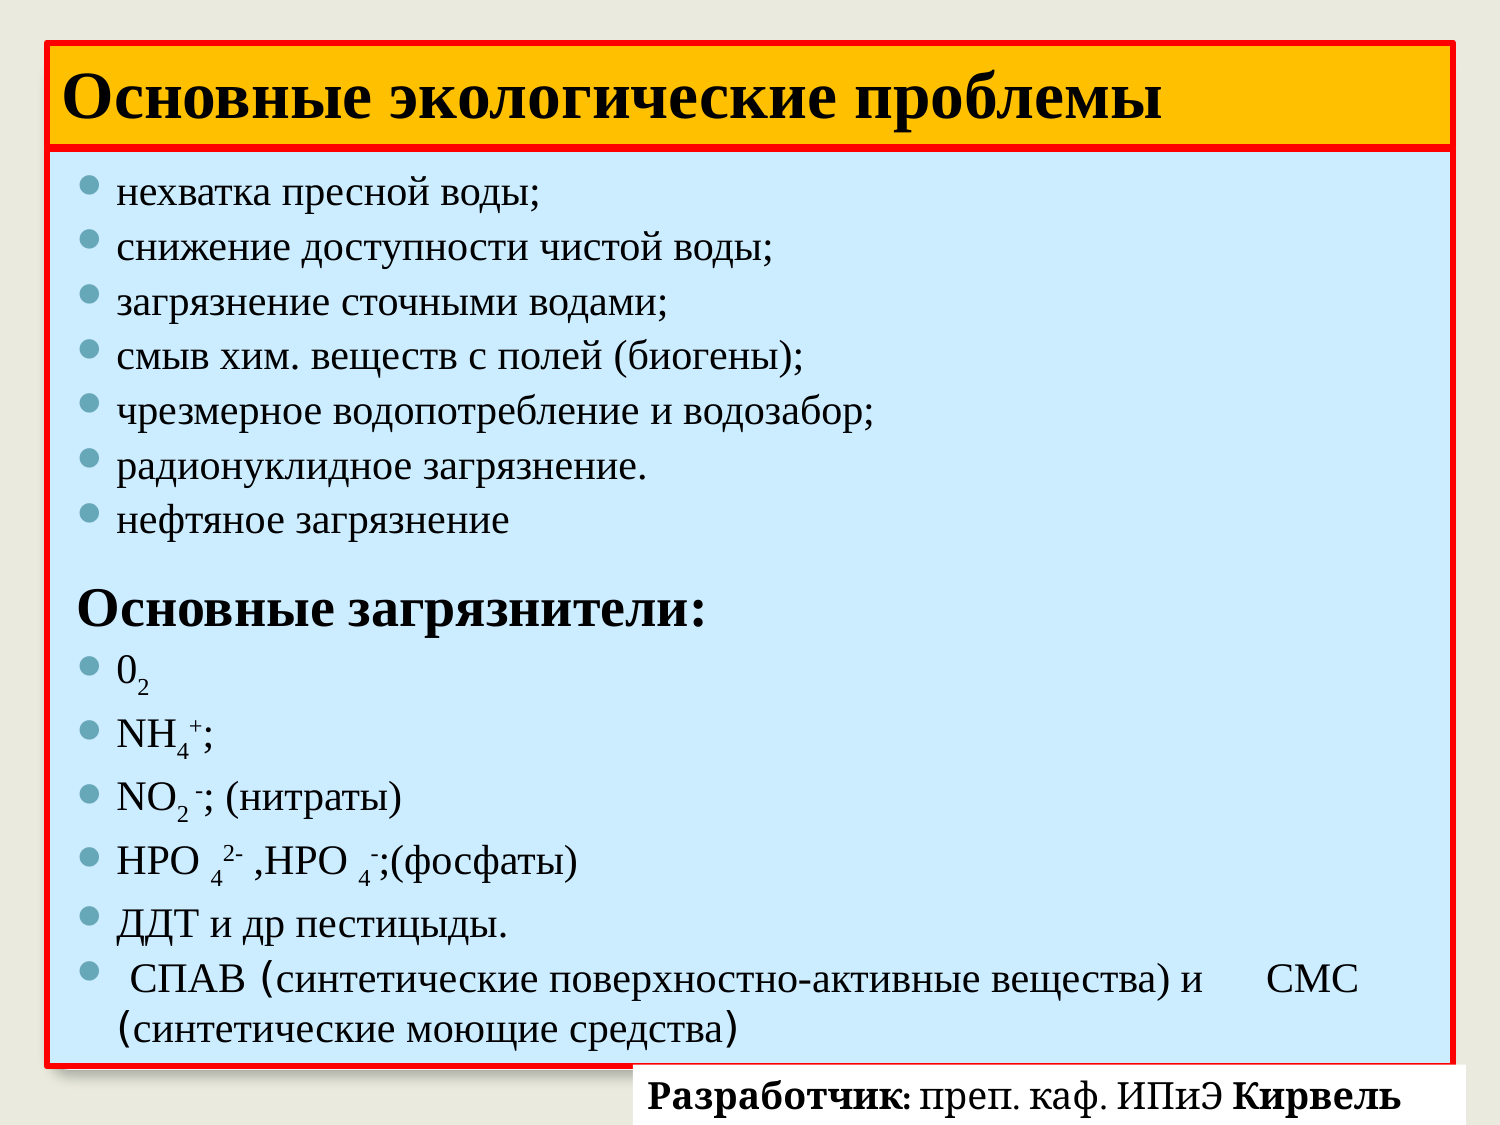

Основные экологические проблемы
Основные экологические проблемы
нехватка пресной воды;
снижение доступности чистой воды;
загрязнение сточными водами;
смыв хим. веществ с полей (биогены);
чрезмерное водопотребление и водозабор;
радионуклидное загрязнение.
нефтяное загрязнение

Основные загрязнители:
02
NH4+;
NO2 -; (нитраты)
HPO 42- ,HPO 4-;(фосфаты)
ДДТ и др пестицыды.
 СПАВ (синтетические поверхностно-активные вещества) и      CMC (синтетические моющие средства)

Разработчик: преп. каф. ИПиЭ Кирвель П.И.